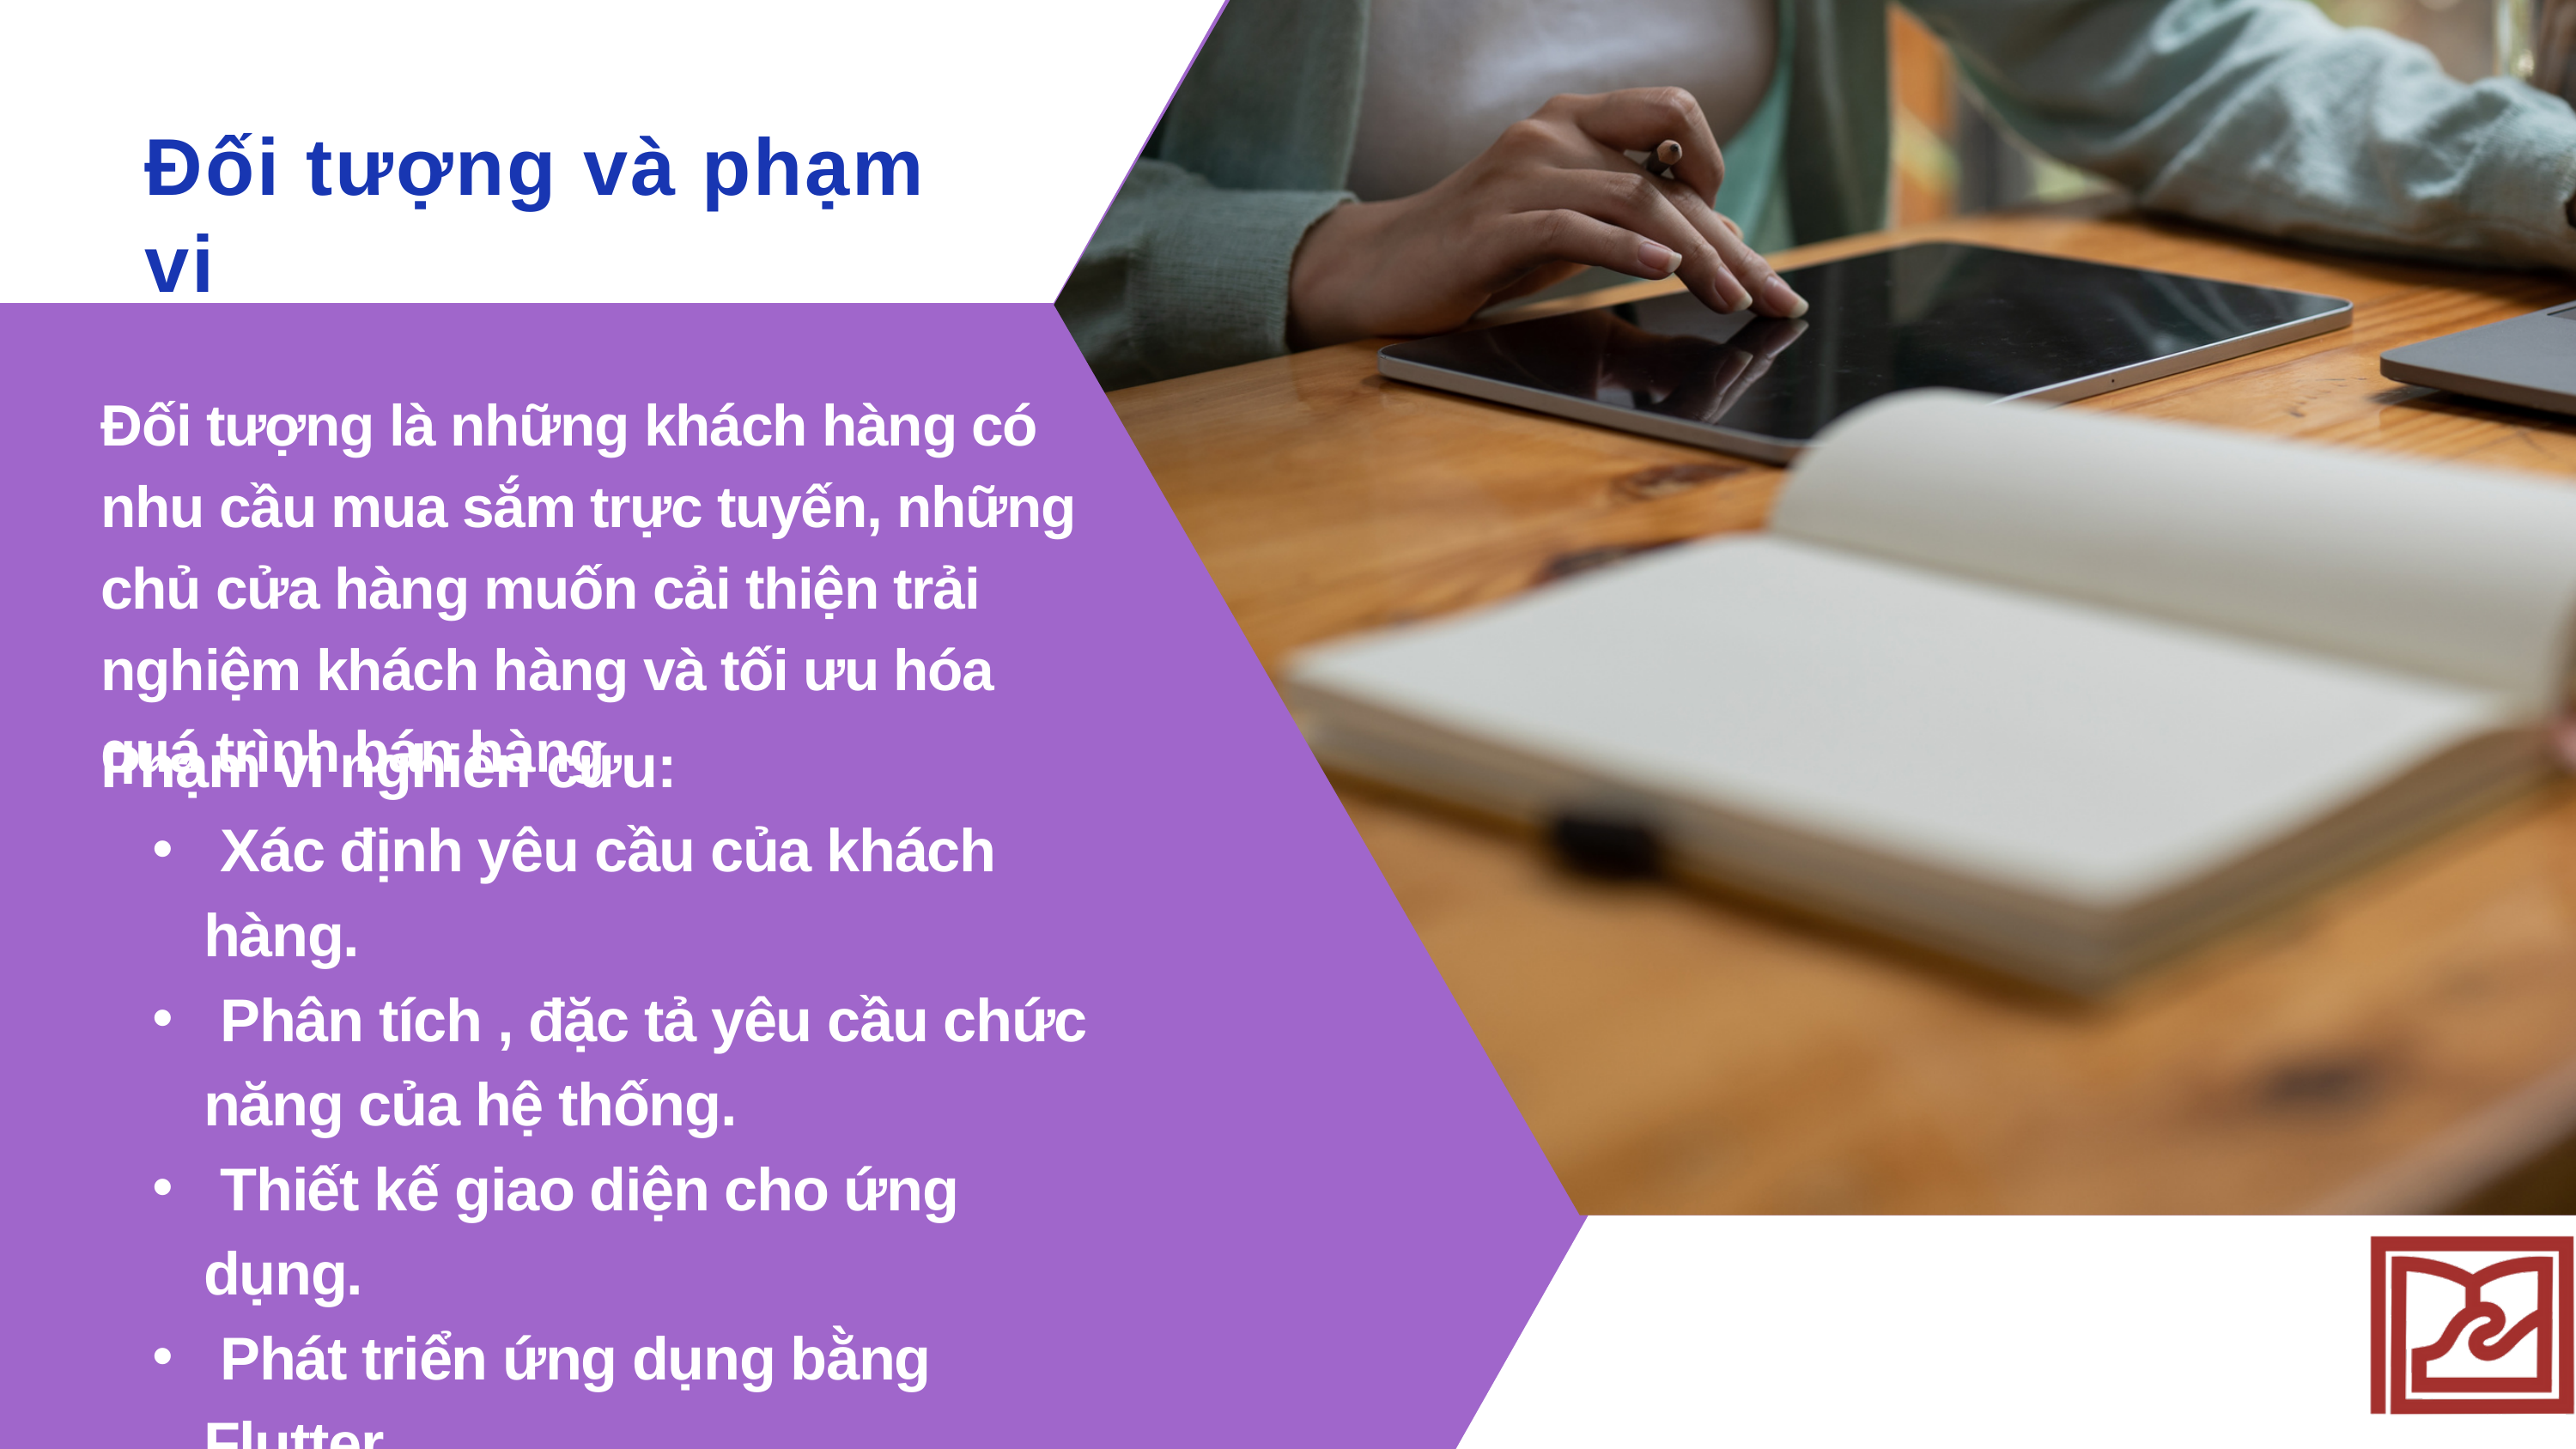

Đối tượng và phạm vi
Đối tượng là những khách hàng có nhu cầu mua sắm trực tuyến, những chủ cửa hàng muốn cải thiện trải nghiệm khách hàng và tối ưu hóa quá trình bán hàng
Phạm vi nghiên cứu:
 Xác định yêu cầu của khách hàng.
 Phân tích , đặc tả yêu cầu chức năng của hệ thống.
 Thiết kế giao diện cho ứng dụng.
 Phát triển ứng dụng bằng Flutter.
 Kiểm thử một số chức năng của người dùng.